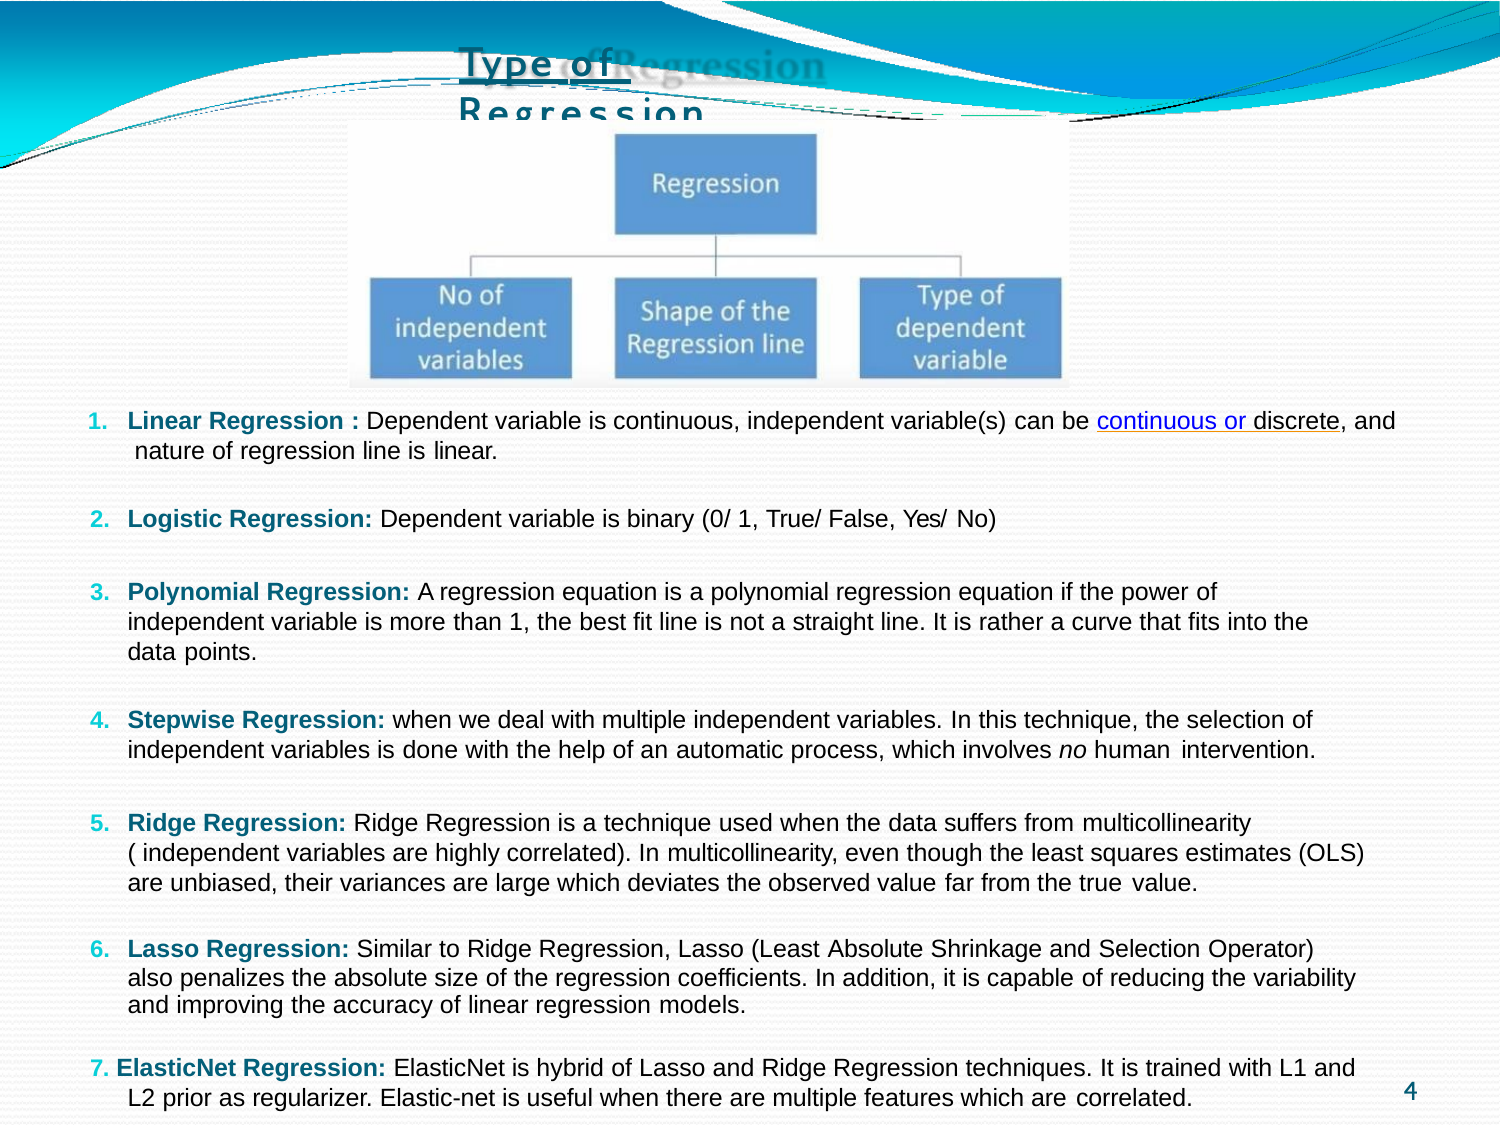

# Type of  Regression

Linear Regression : Dependent variable is continuous, independent variable(s) can be continuous or discrete, and  nature of regression line is linear.

Logistic Regression: Dependent variable is binary (0/ 1, True/ False, Yes/ No)

Polynomial Regression: A regression equation is a polynomial regression equation if the power of  independent variable is more than 1, the best fit line is not a straight line. It is rather a curve that fits into the  data points.

Stepwise Regression: when we deal with multiple independent variables. In this technique, the selection of  independent variables is done with the help of an automatic process, which involves no human intervention.

Ridge Regression: Ridge Regression is a technique used when the data suffers from multicollinearity
( independent variables are highly correlated). In multicollinearity, even though the least squares estimates (OLS)  are unbiased, their variances are large which deviates the observed value far from the true value.

Lasso Regression: Similar to Ridge Regression, Lasso (Least Absolute Shrinkage and Selection Operator)
also penalizes the absolute size of the regression coefficients. In addition, it is capable of reducing the variability  and improving the accuracy of linear regression models.
7. ElasticNet Regression: ElasticNet is hybrid of Lasso and Ridge Regression techniques. It is trained with L1 and  L2 prior as regularizer. Elastic-net is useful when there are multiple features which are correlated.
4